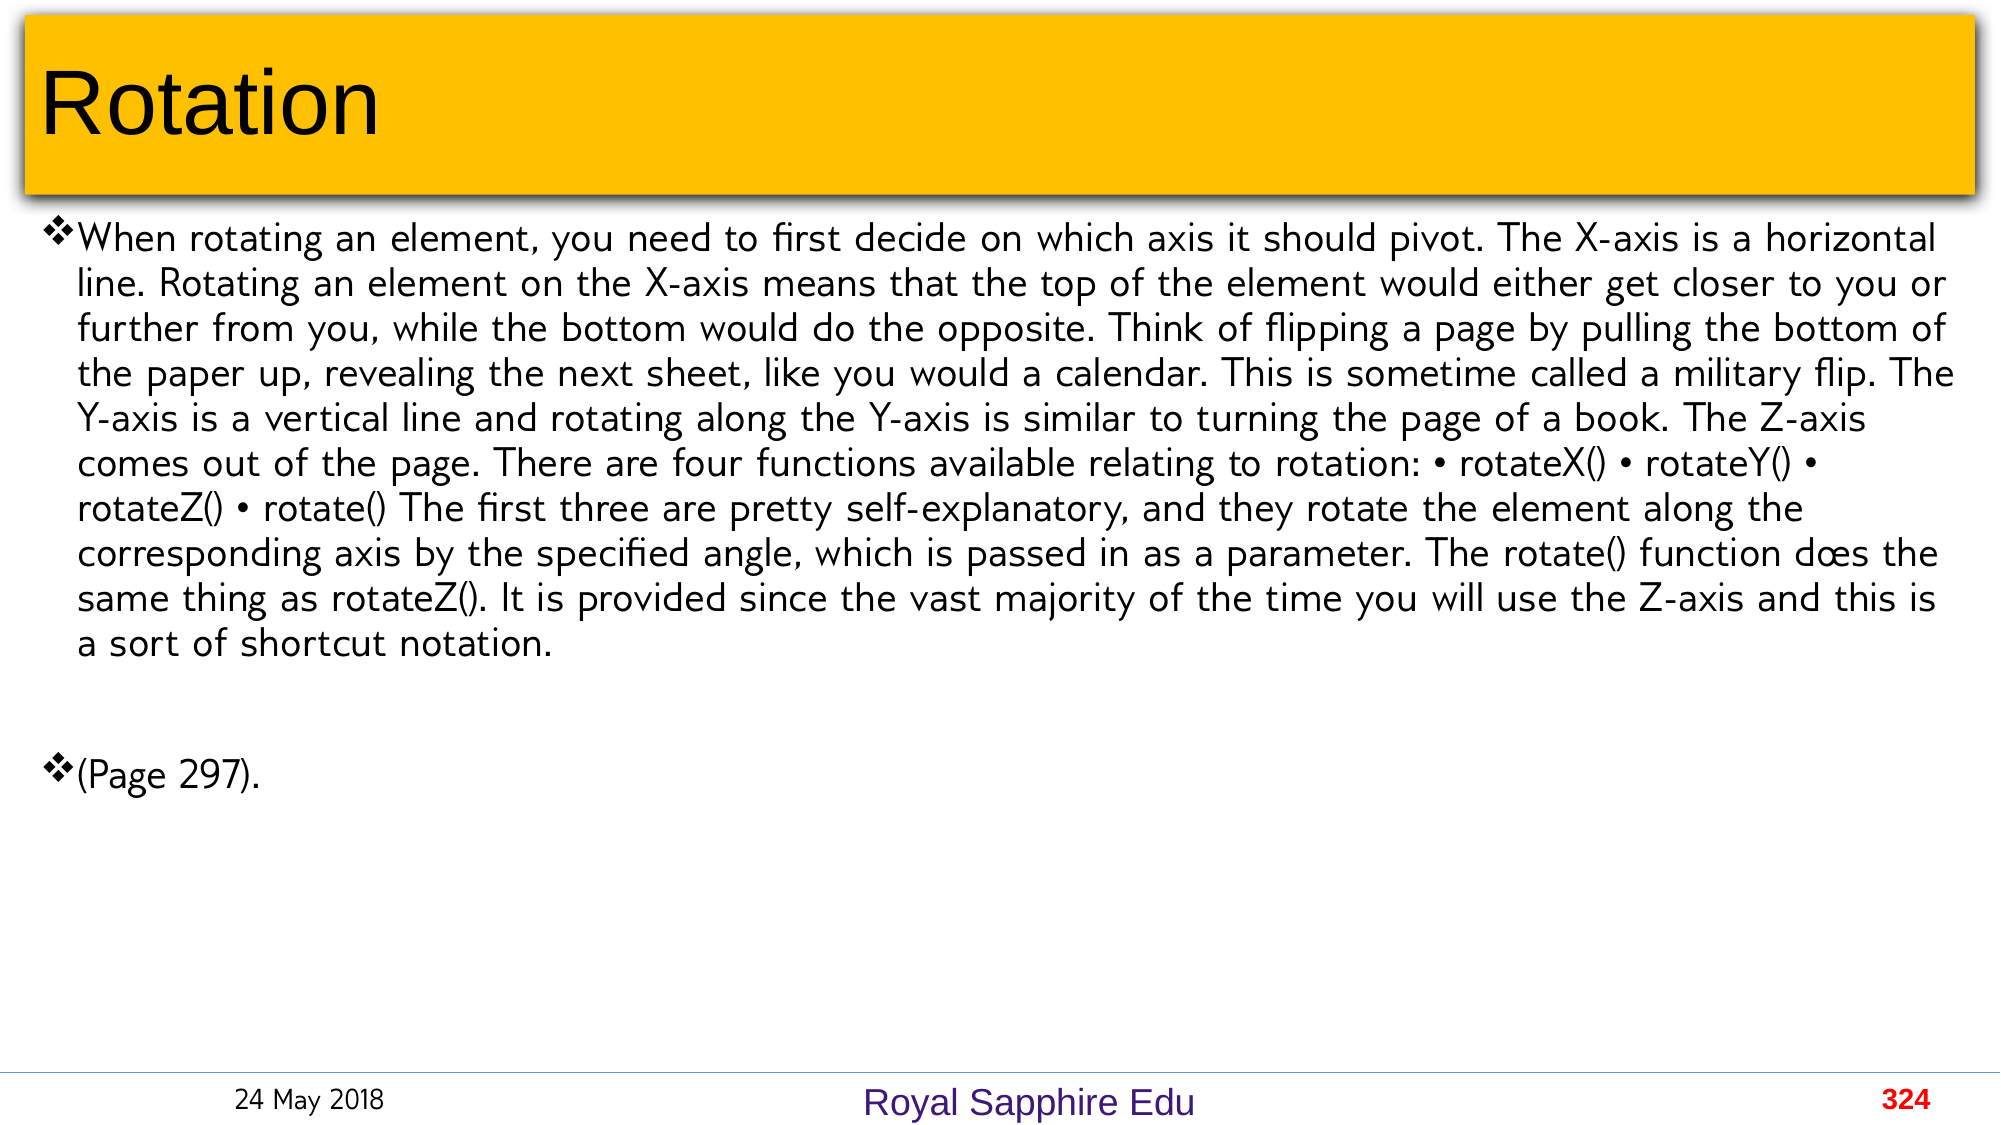

# Rotation
When rotating an element, you need to first decide on which axis it should pivot. The X-axis is a horizontal line. Rotating an element on the X-axis means that the top of the element would either get closer to you or further from you, while the bottom would do the opposite. Think of flipping a page by pulling the bottom of the paper up, revealing the next sheet, like you would a calendar. This is sometime called a military flip. The Y-axis is a vertical line and rotating along the Y-axis is similar to turning the page of a book. The Z-axis comes out of the page. There are four functions available relating to rotation: • rotateX() • rotateY() • rotateZ() • rotate() The first three are pretty self-explanatory, and they rotate the element along the corresponding axis by the specified angle, which is passed in as a parameter. The rotate() function does the same thing as rotateZ(). It is provided since the vast majority of the time you will use the Z-axis and this is a sort of shortcut notation.

(Page 297).
24 May 2018
324